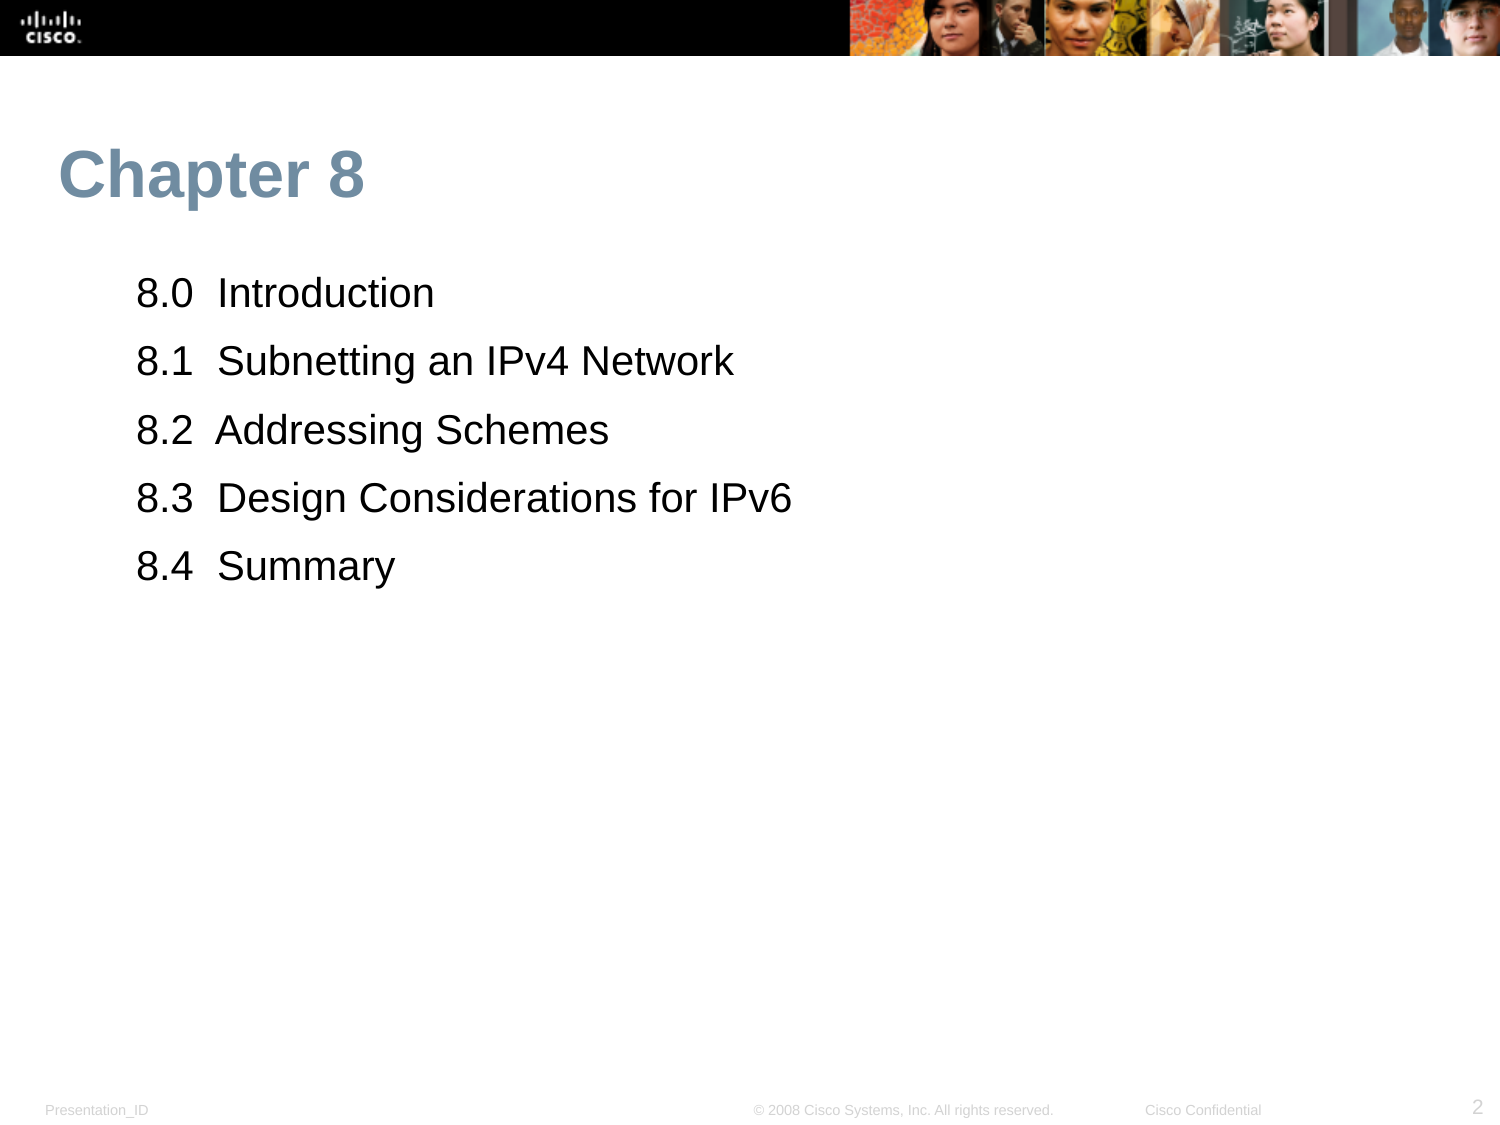

# Chapter 8
8.0  Introduction
8.1  Subnetting an IPv4 Network
8.2  Addressing Schemes
8.3  Design Considerations for IPv6
8.4  Summary